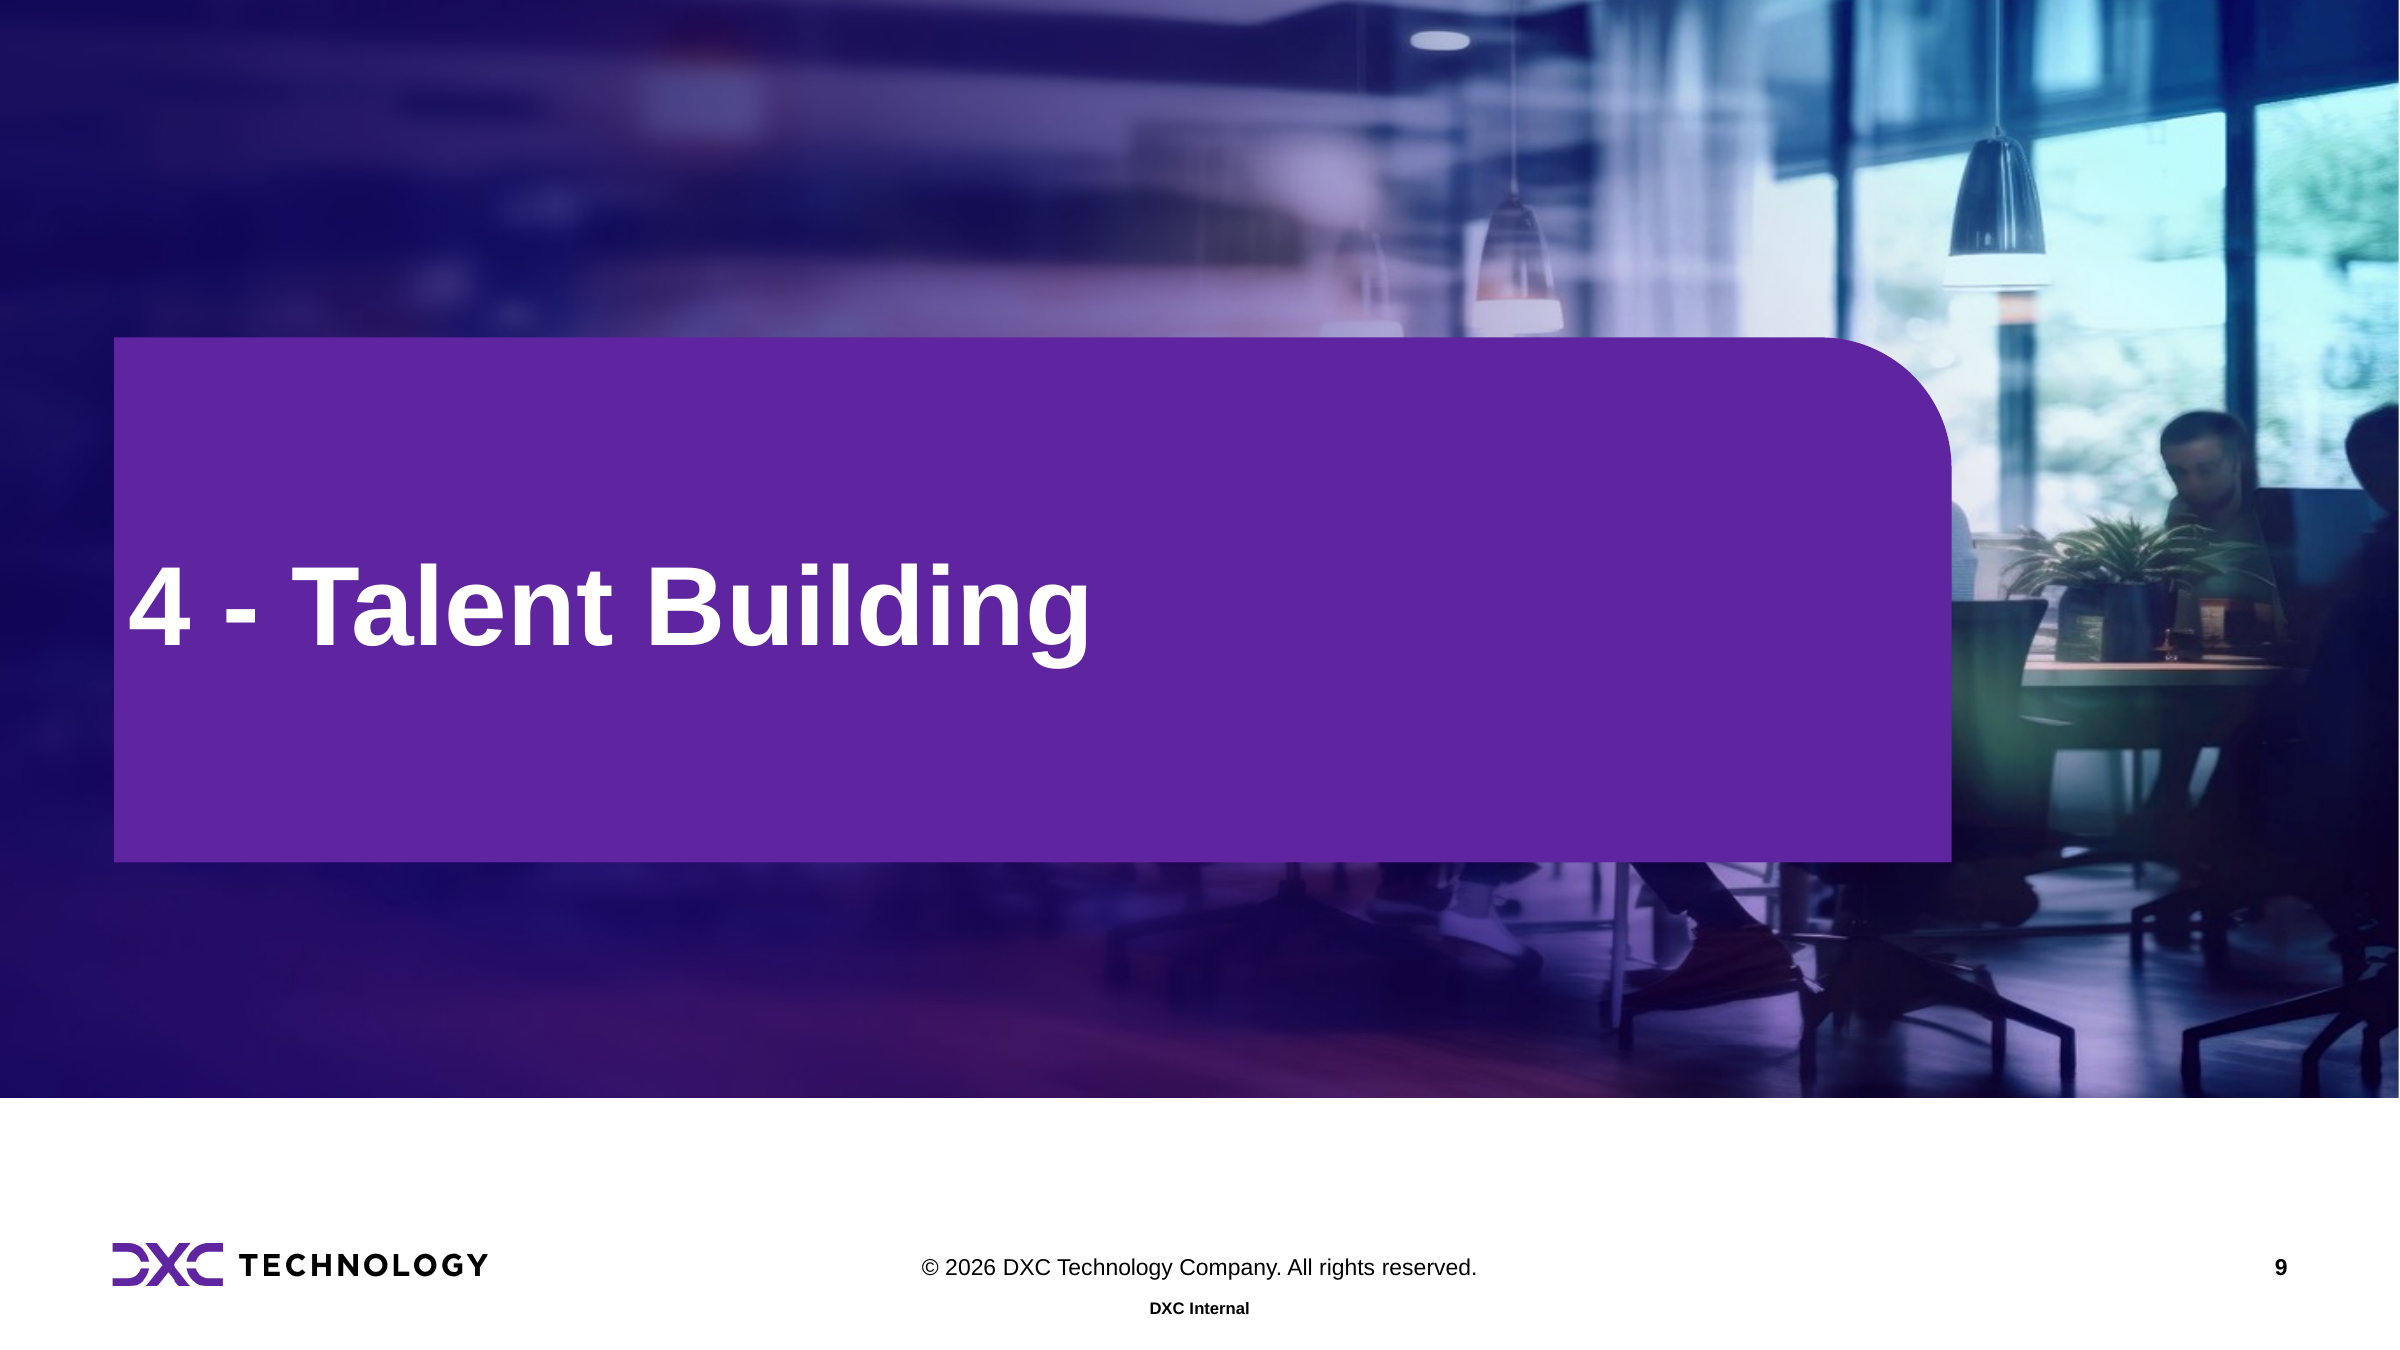

4 - Talent Building
DXC Overview
01. Projets